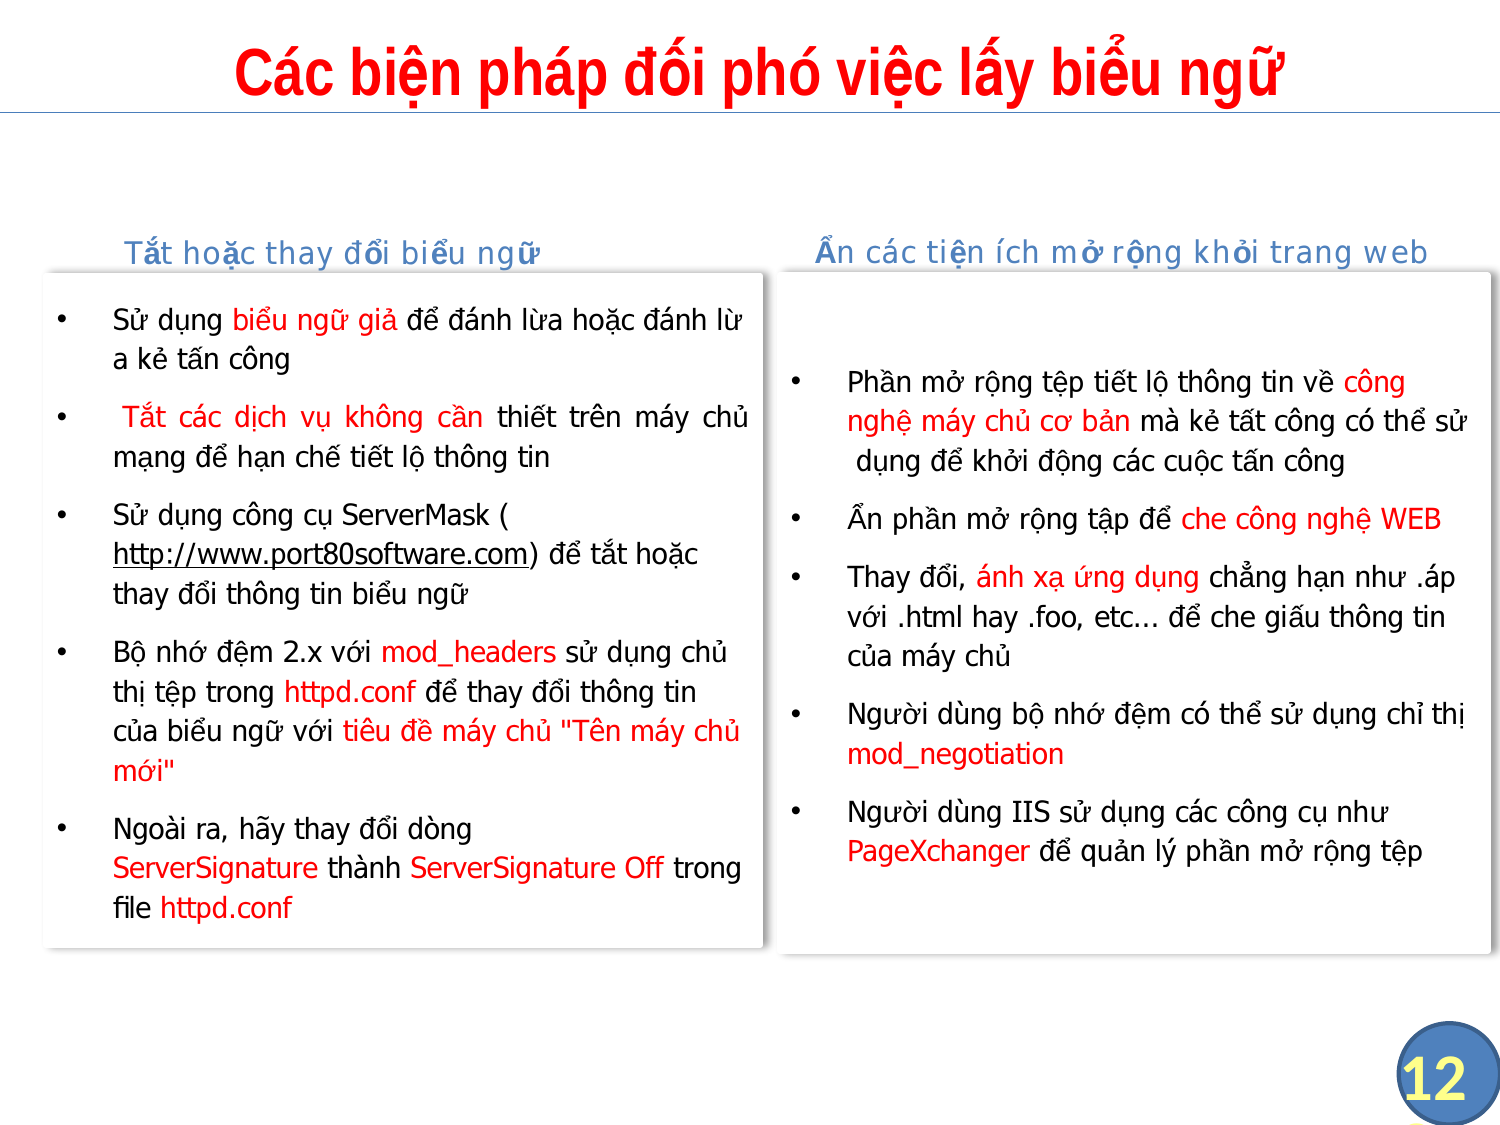

# Các biện pháp đối phó việc lấy biểu ngữ
Ẩn các tiện ích mở rộng khỏi trang web
Tắt hoặc thay đổi biểu ngữ
Phần mở rộng tệp tiết lộ thông tin về công nghệ máy chủ cơ bản mà kẻ tất công có thể sử dụng để khởi động các cuộc tấn công
Ẩn phần mở rộng tập để che công nghệ WEB
Thay đổi, ánh xạ ứng dụng chẳng hạn như .áp với .html hay .foo, etc... để che giấu thông tin của máy chủ
Người dùng bộ nhớ đệm có thể sử dụng chỉ thị mod_negotiation
Người dùng IIS sử dụng các công cụ như PageXchanger để quản lý phần mở rộng tệp
Sử dụng biểu ngữ giả để đánh lừa hoặc đánh lừa kẻ tấn công
 Tắt các dịch vụ không cần thiết trên máy chủ mạng để hạn chế tiết lộ thông tin
Sử dụng công cụ ServerMask (http://www.port80software.com) để tắt hoặc thay đổi thông tin biểu ngữ
Bộ nhớ đệm 2.x với mod_headers sử dụng chủ thị tệp trong httpd.conf để thay đổi thông tin của biểu ngữ với tiêu đề máy chủ "Tên máy chủ mới"
Ngoài ra, hãy thay đổi dòng ServerSignature thành ServerSignature Off trong file httpd.conf
122